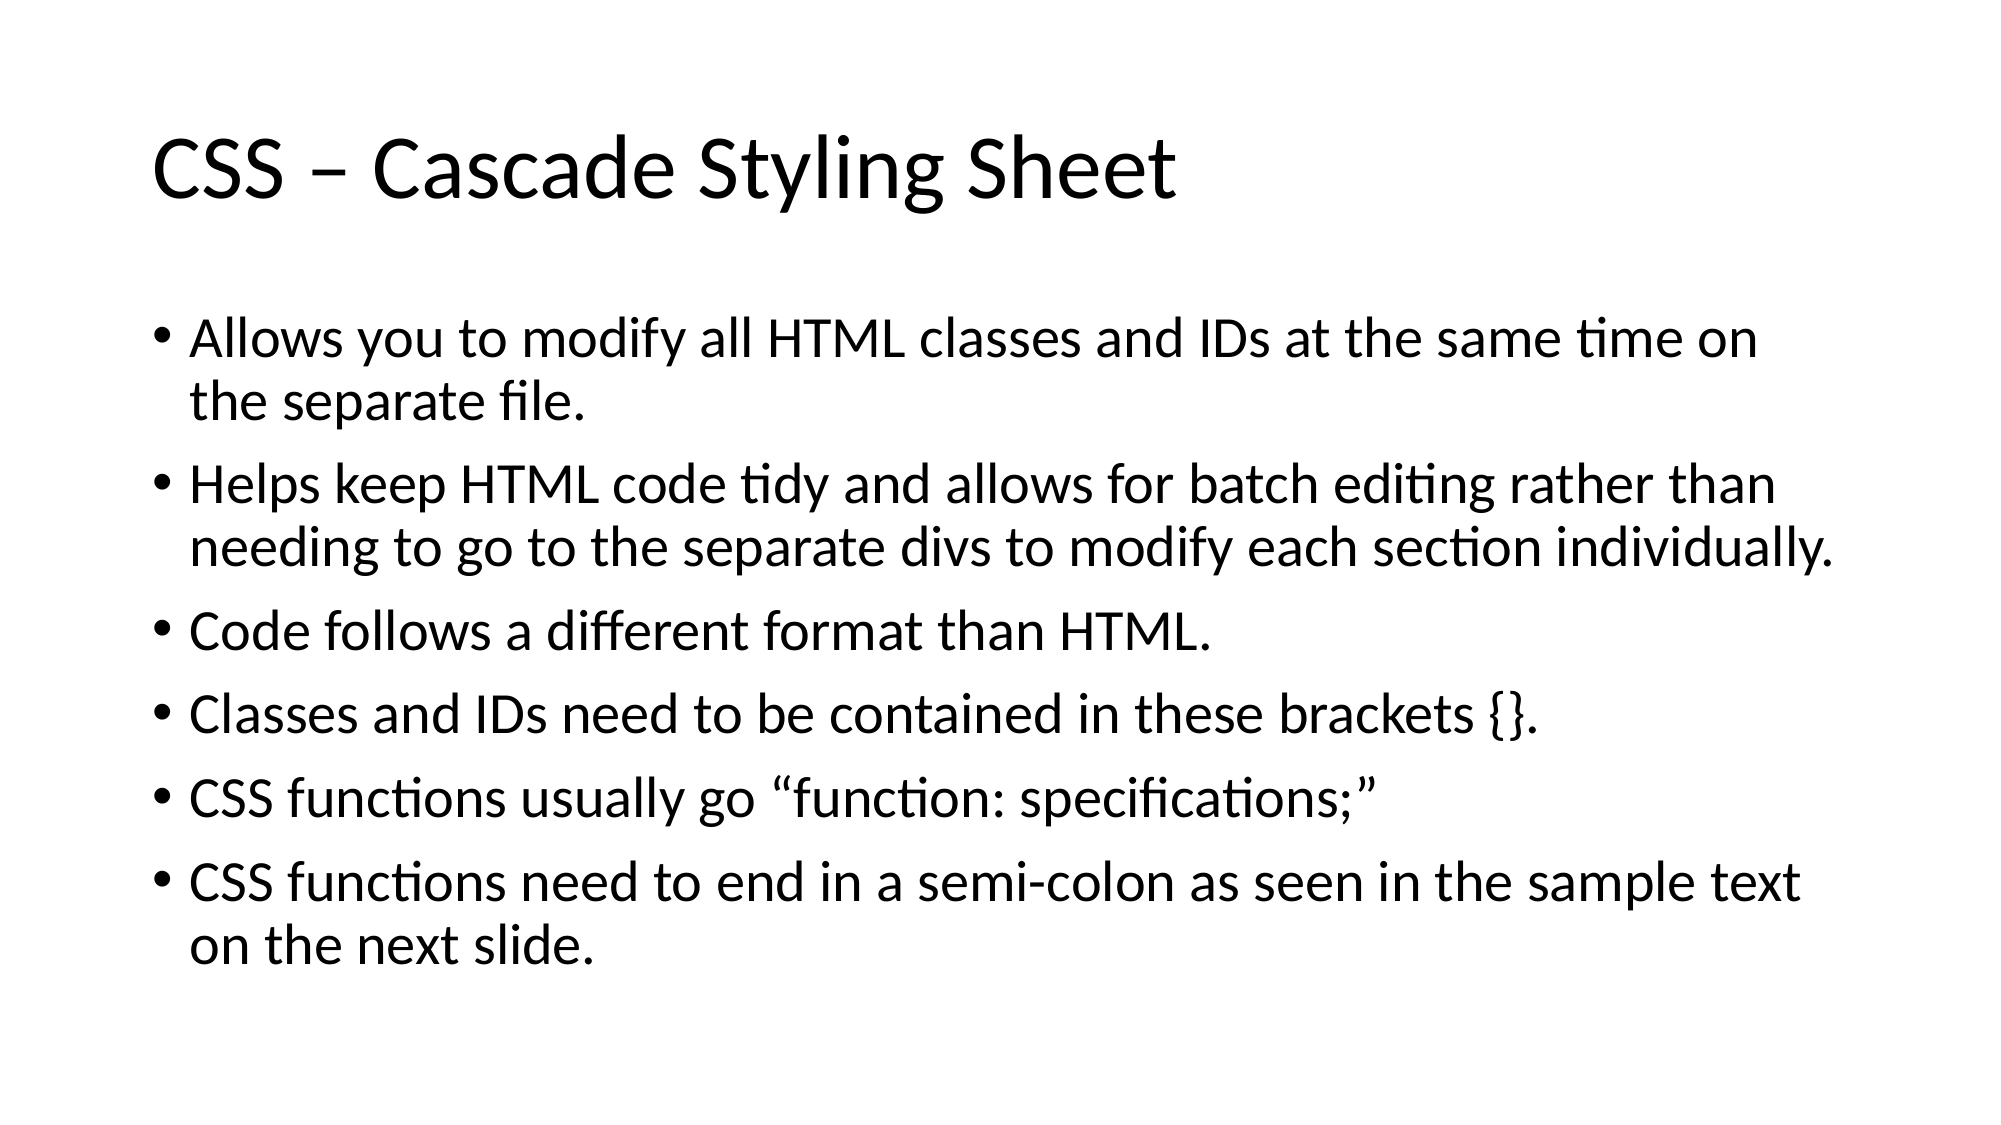

# CSS – Cascade Styling Sheet
Allows you to modify all HTML classes and IDs at the same time on the separate file.
Helps keep HTML code tidy and allows for batch editing rather than needing to go to the separate divs to modify each section individually.
Code follows a different format than HTML.
Classes and IDs need to be contained in these brackets {}.
CSS functions usually go “function: specifications;”
CSS functions need to end in a semi-colon as seen in the sample text on the next slide.